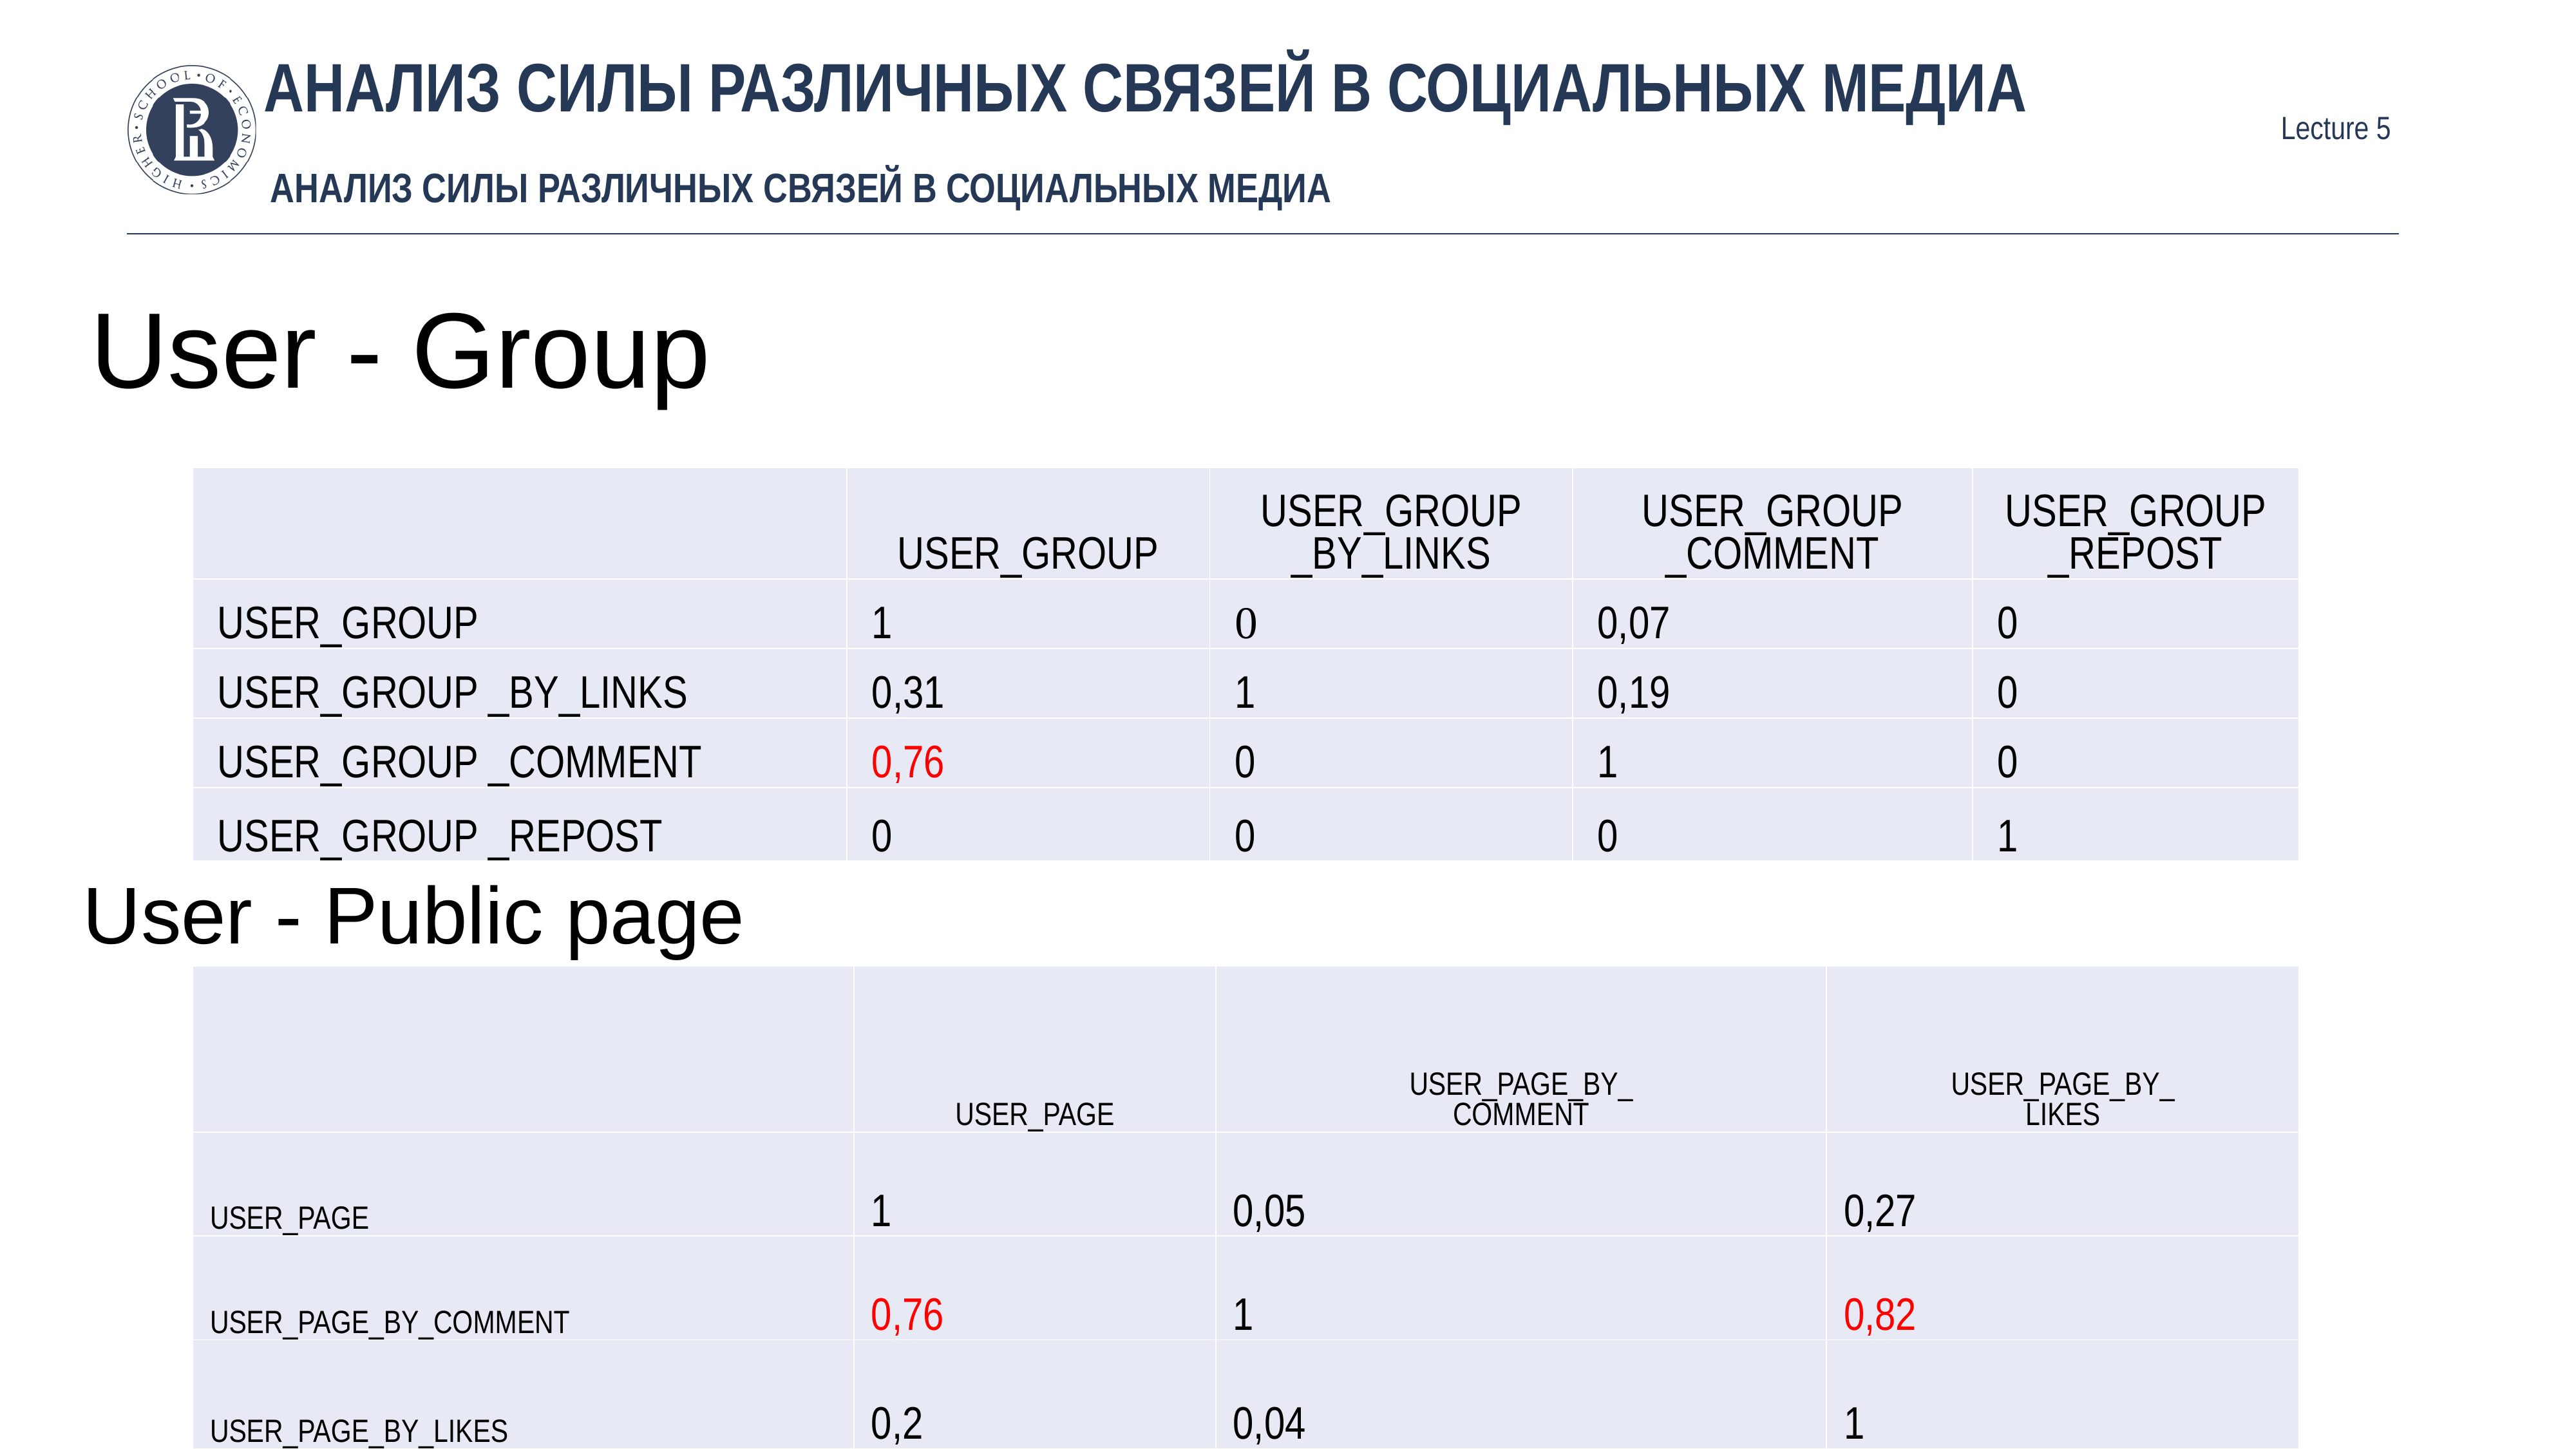

# Анализ силы различных связей в социальных медиа

Анализ силы различных связей в социальных медиа

User - Group
|  | USER\_GROUP | USER\_GROUP \_BY\_LINKS | USER\_GROUP \_COMMENT | USER\_GROUP \_REPOST |
| --- | --- | --- | --- | --- |
| USER\_GROUP | 1 | 0 | 0,07 | 0 |
| USER\_GROUP \_BY\_LINKS | 0,31 | 1 | 0,19 | 0 |
| USER\_GROUP \_COMMENT | 0,76 | 0 | 1 | 0 |
| USER\_GROUP \_REPOST | 0 | 0 | 0 | 1 |
User - Public page
|  | USER\_PAGE | USER\_PAGE\_BY\_ COMMENT | USER\_PAGE\_BY\_ LIKES |
| --- | --- | --- | --- |
| USER\_PAGE | 1 | 0,05 | 0,27 |
| USER\_PAGE\_BY\_COMMENT | 0,76 | 1 | 0,82 |
| USER\_PAGE\_BY\_LIKES | 0,2 | 0,04 | 1 |